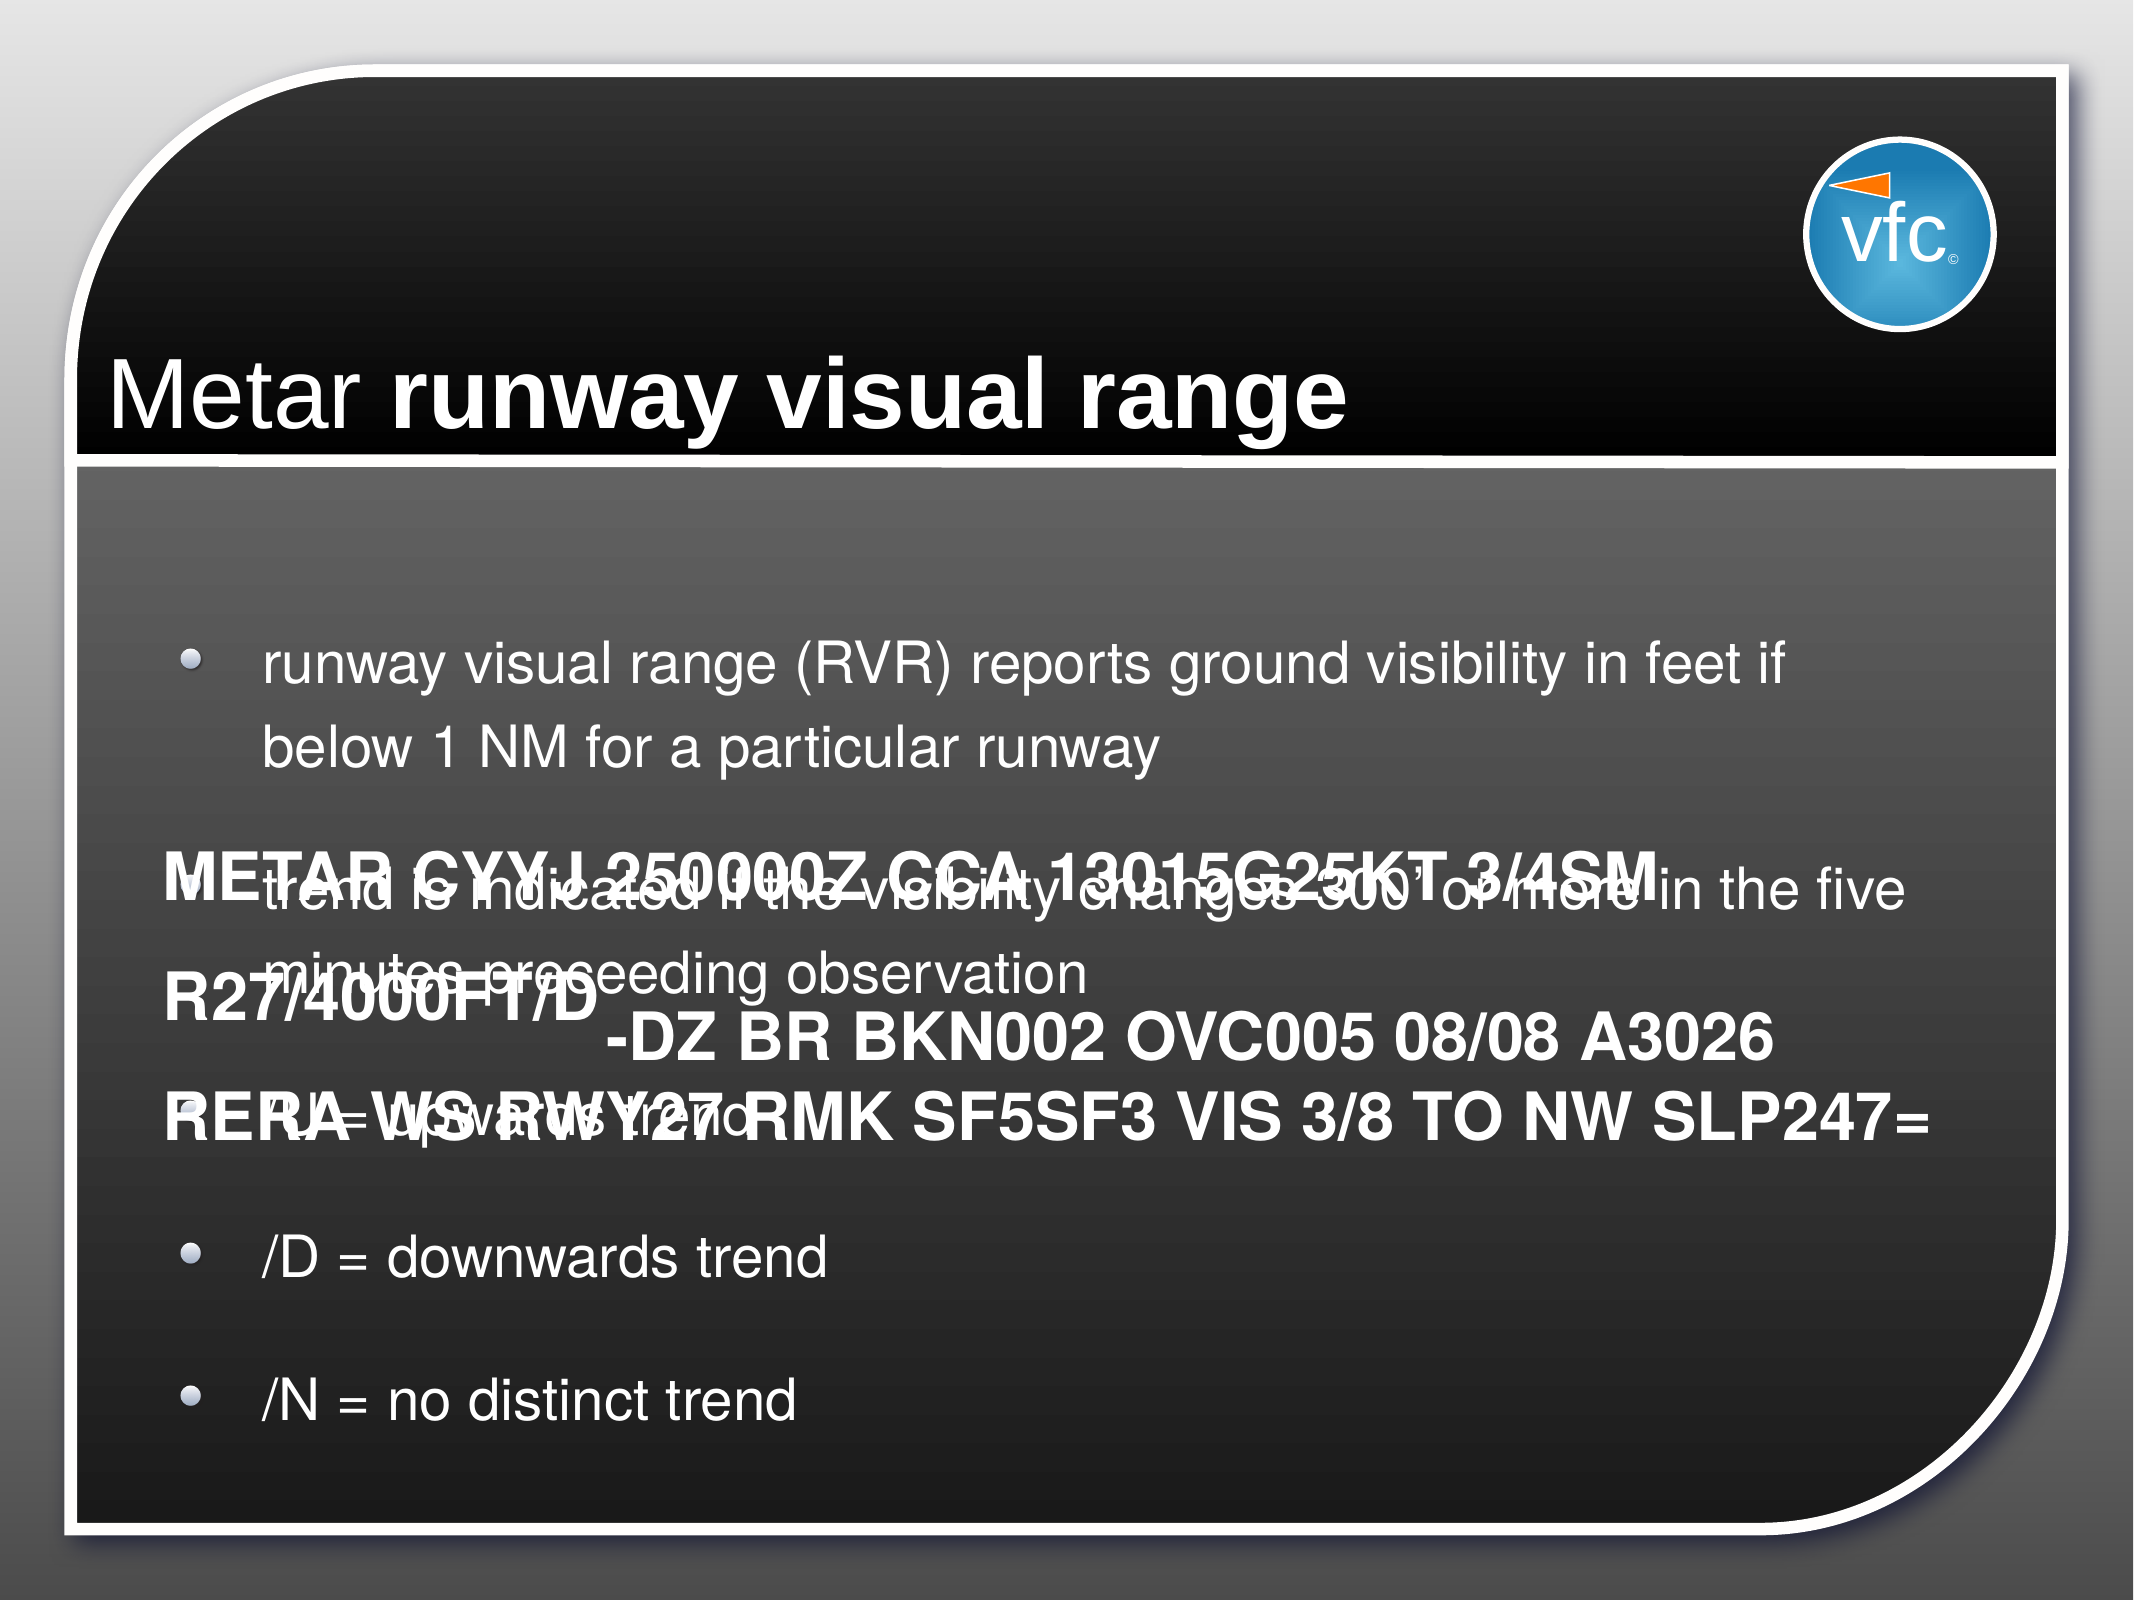

vfc©

# Metar runway visual range
runway visual range (RVR) reports ground visibility in feet if below 1 NM for a particular runway
trend is indicated if the visibility changes 300’ or more in the five minutes preceeding observation
/U = upwards trend
/D = downwards trend
/N = no distinct trend

METAR CYYJ 250000Z CCA 13015G25KT 3/4SM
                        -DZ BR BKN002 OVC005 08/08 A3026 RERA WS RWY27 RMK SF5SF3 VIS 3/8 TO NW SLP247=
R27/4000FT/D